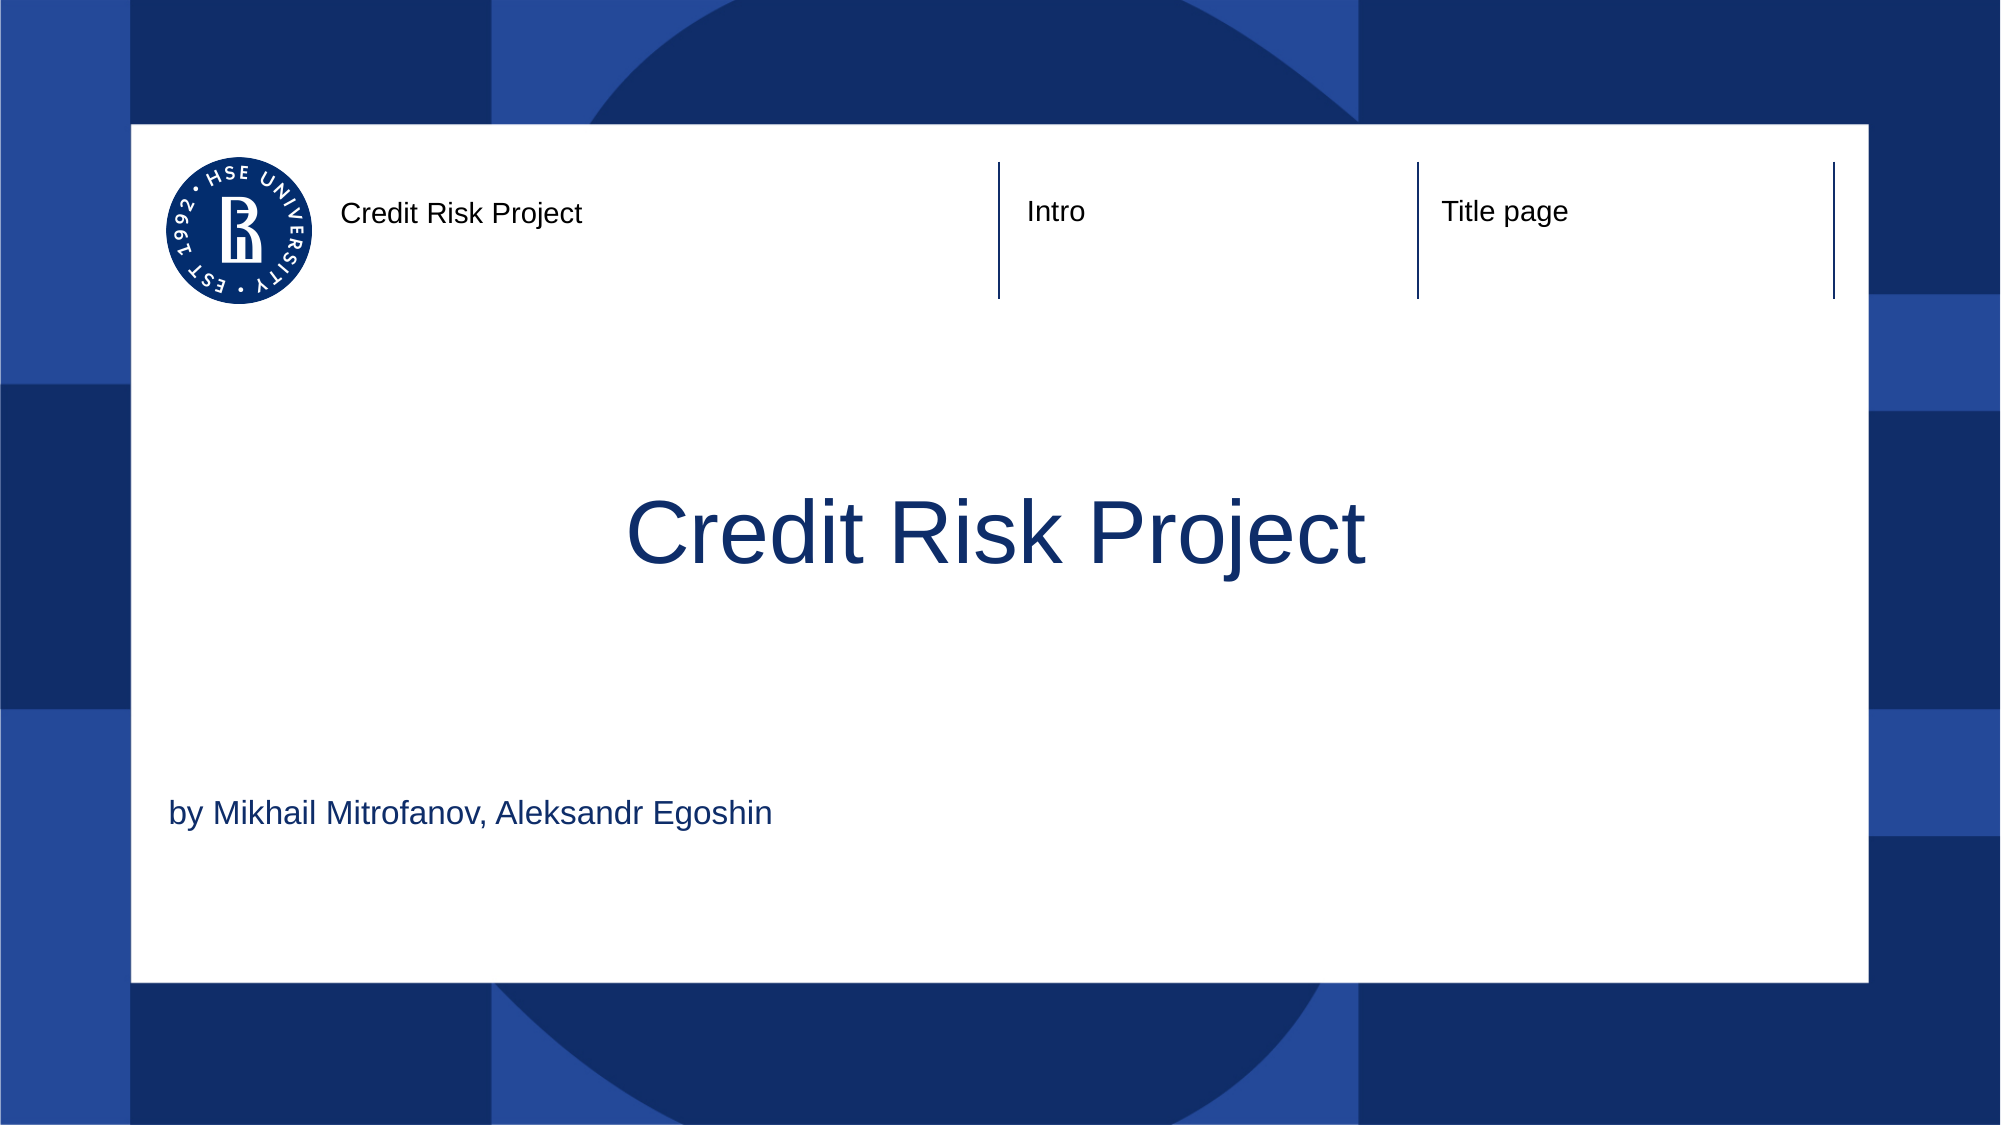

Intro
Title page
Credit Risk Project
# Credit Risk Project
by Mikhail Mitrofanov, Aleksandr Egoshin